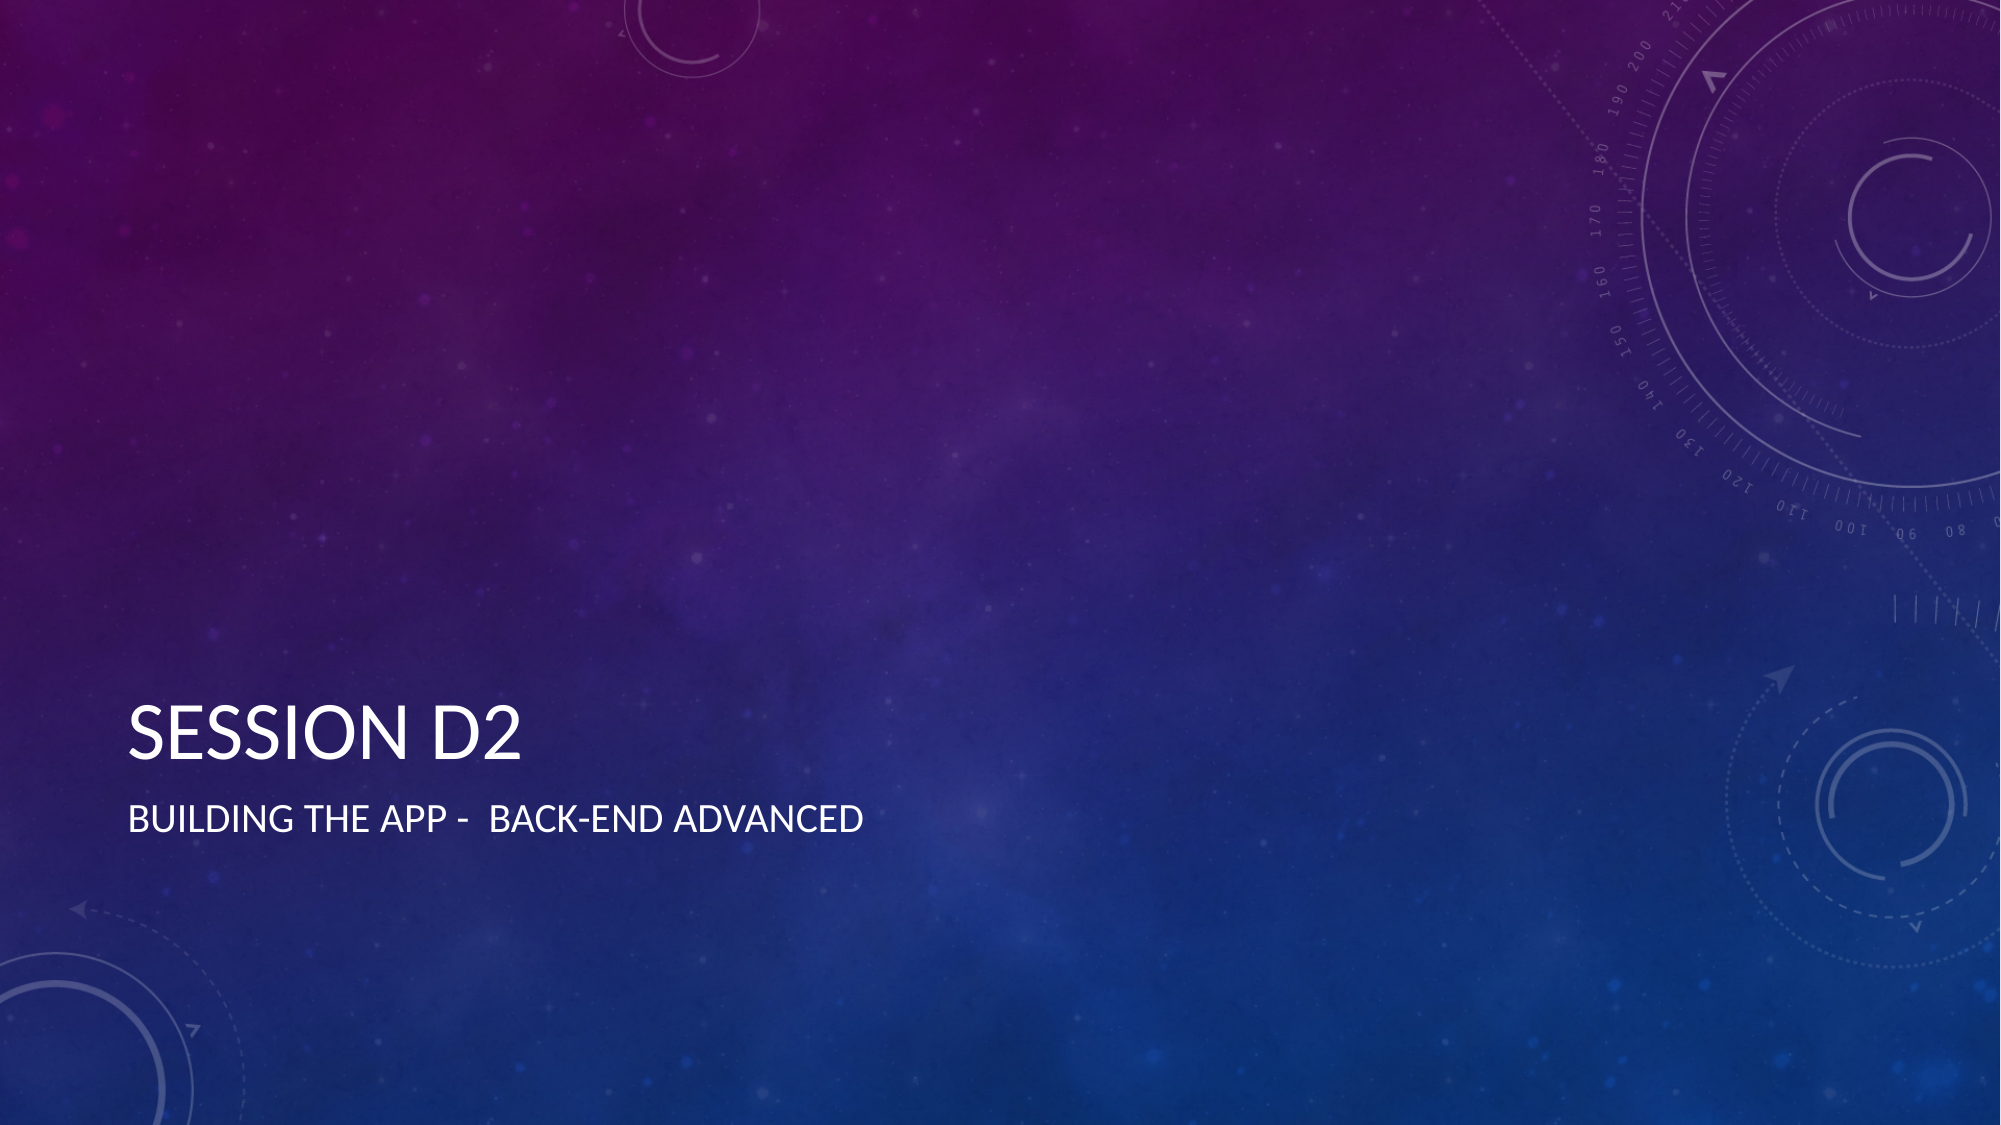

# Session D2
Building the App -  Back-end Advanced